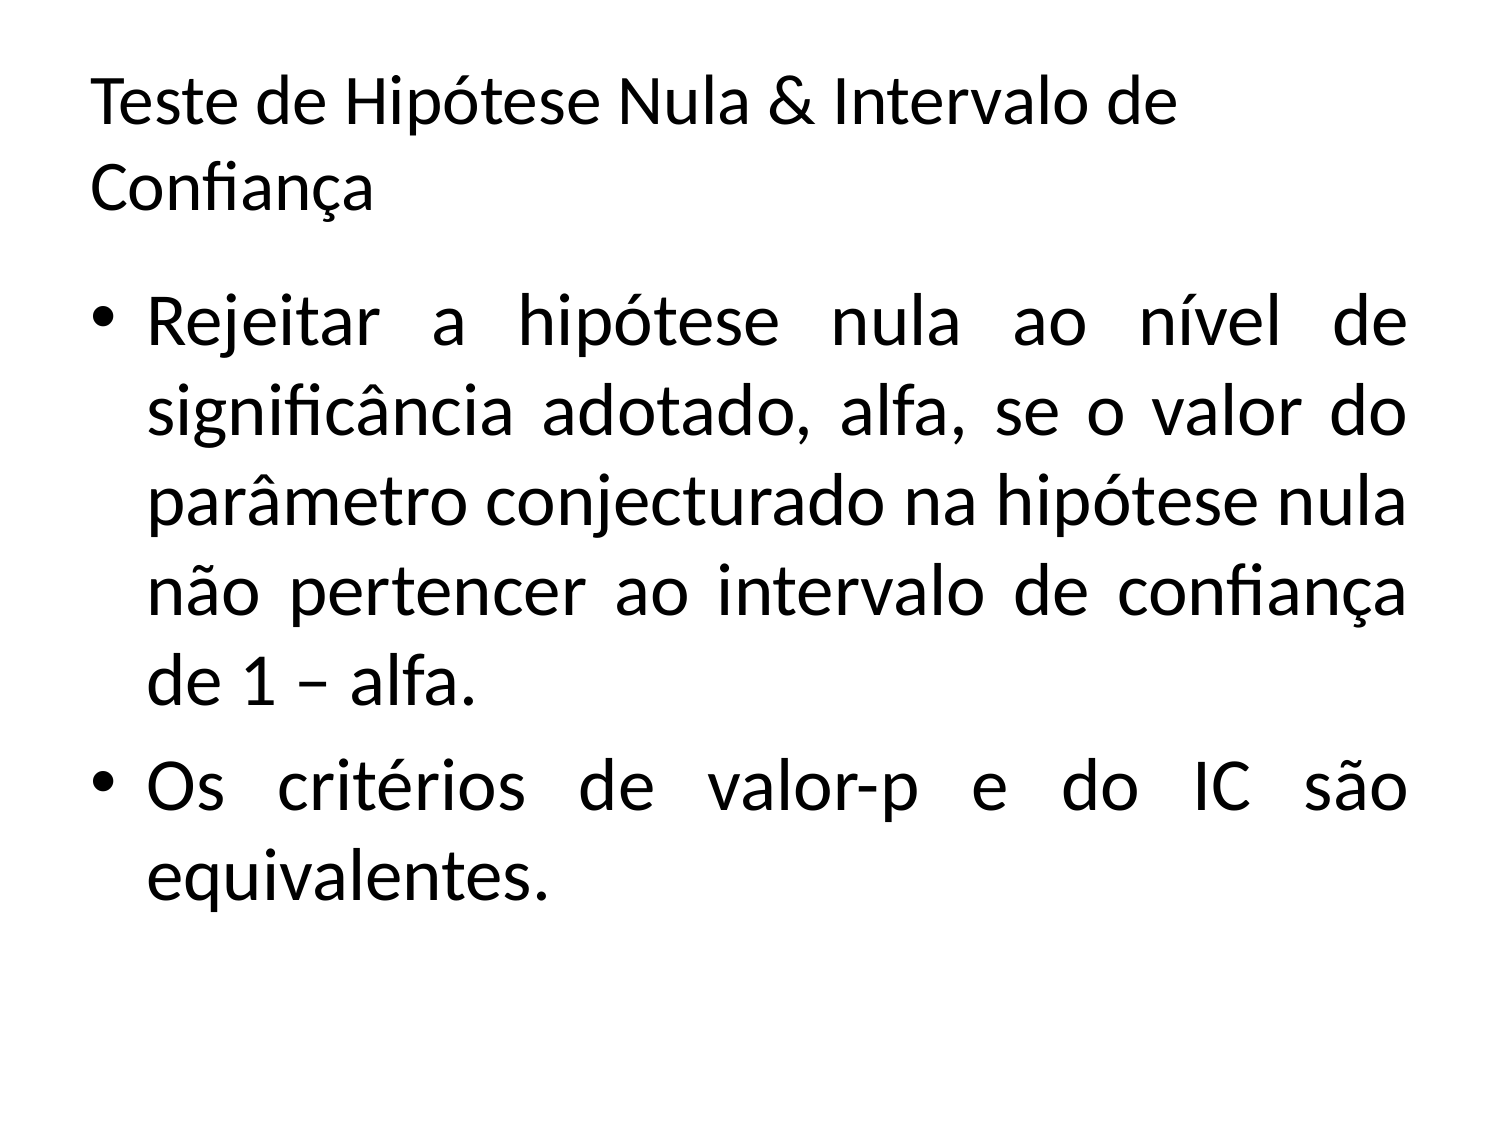

# Teste de Hipótese Nula & Intervalo de Confiança
Rejeitar a hipótese nula ao nível de significância adotado, alfa, se o valor do parâmetro conjecturado na hipótese nula não pertencer ao intervalo de confiança de 1 – alfa.
Os critérios de valor-p e do IC são equivalentes.